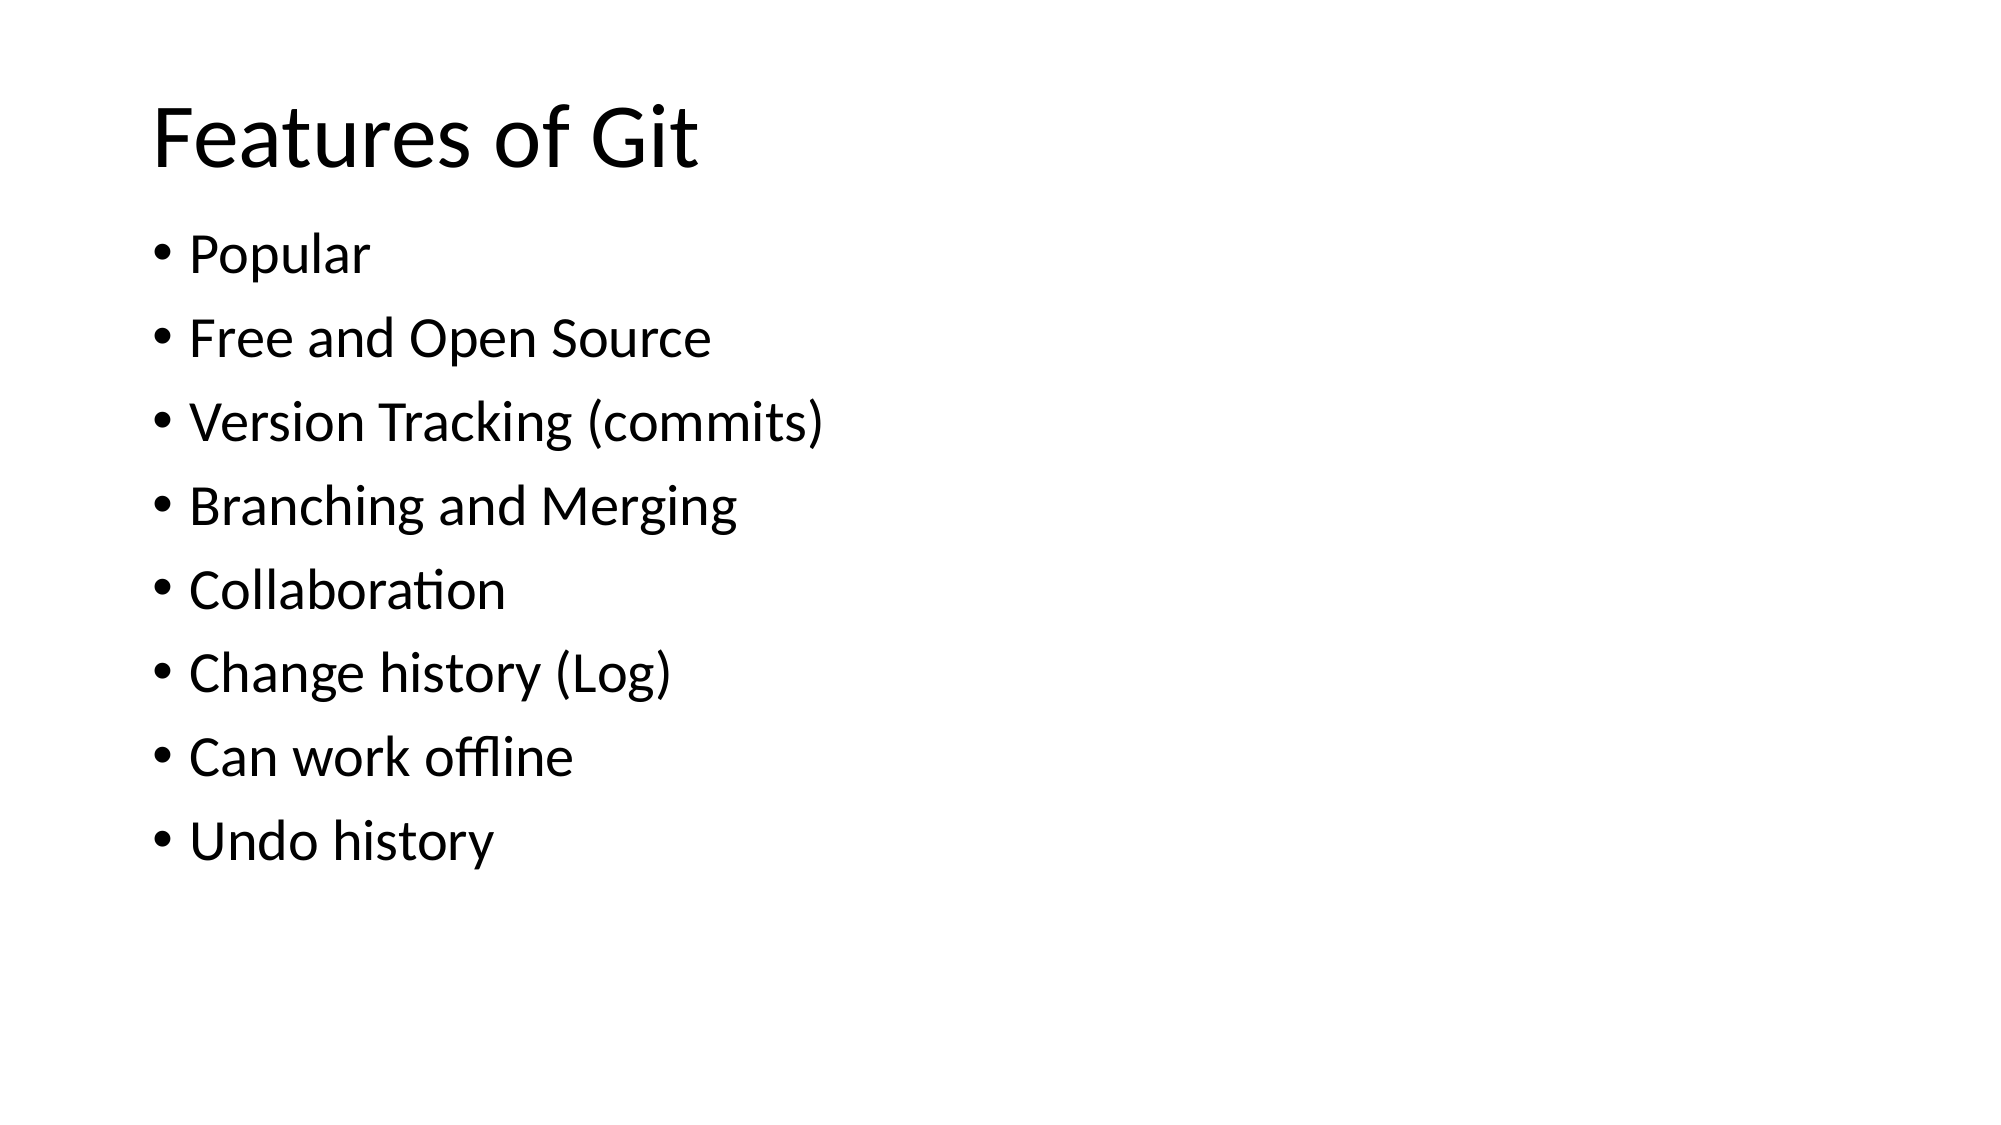

# Features of Git
Popular
Free and Open Source
Version Tracking (commits)
Branching and Merging
Collaboration
Change history (Log)
Can work offline
Undo history